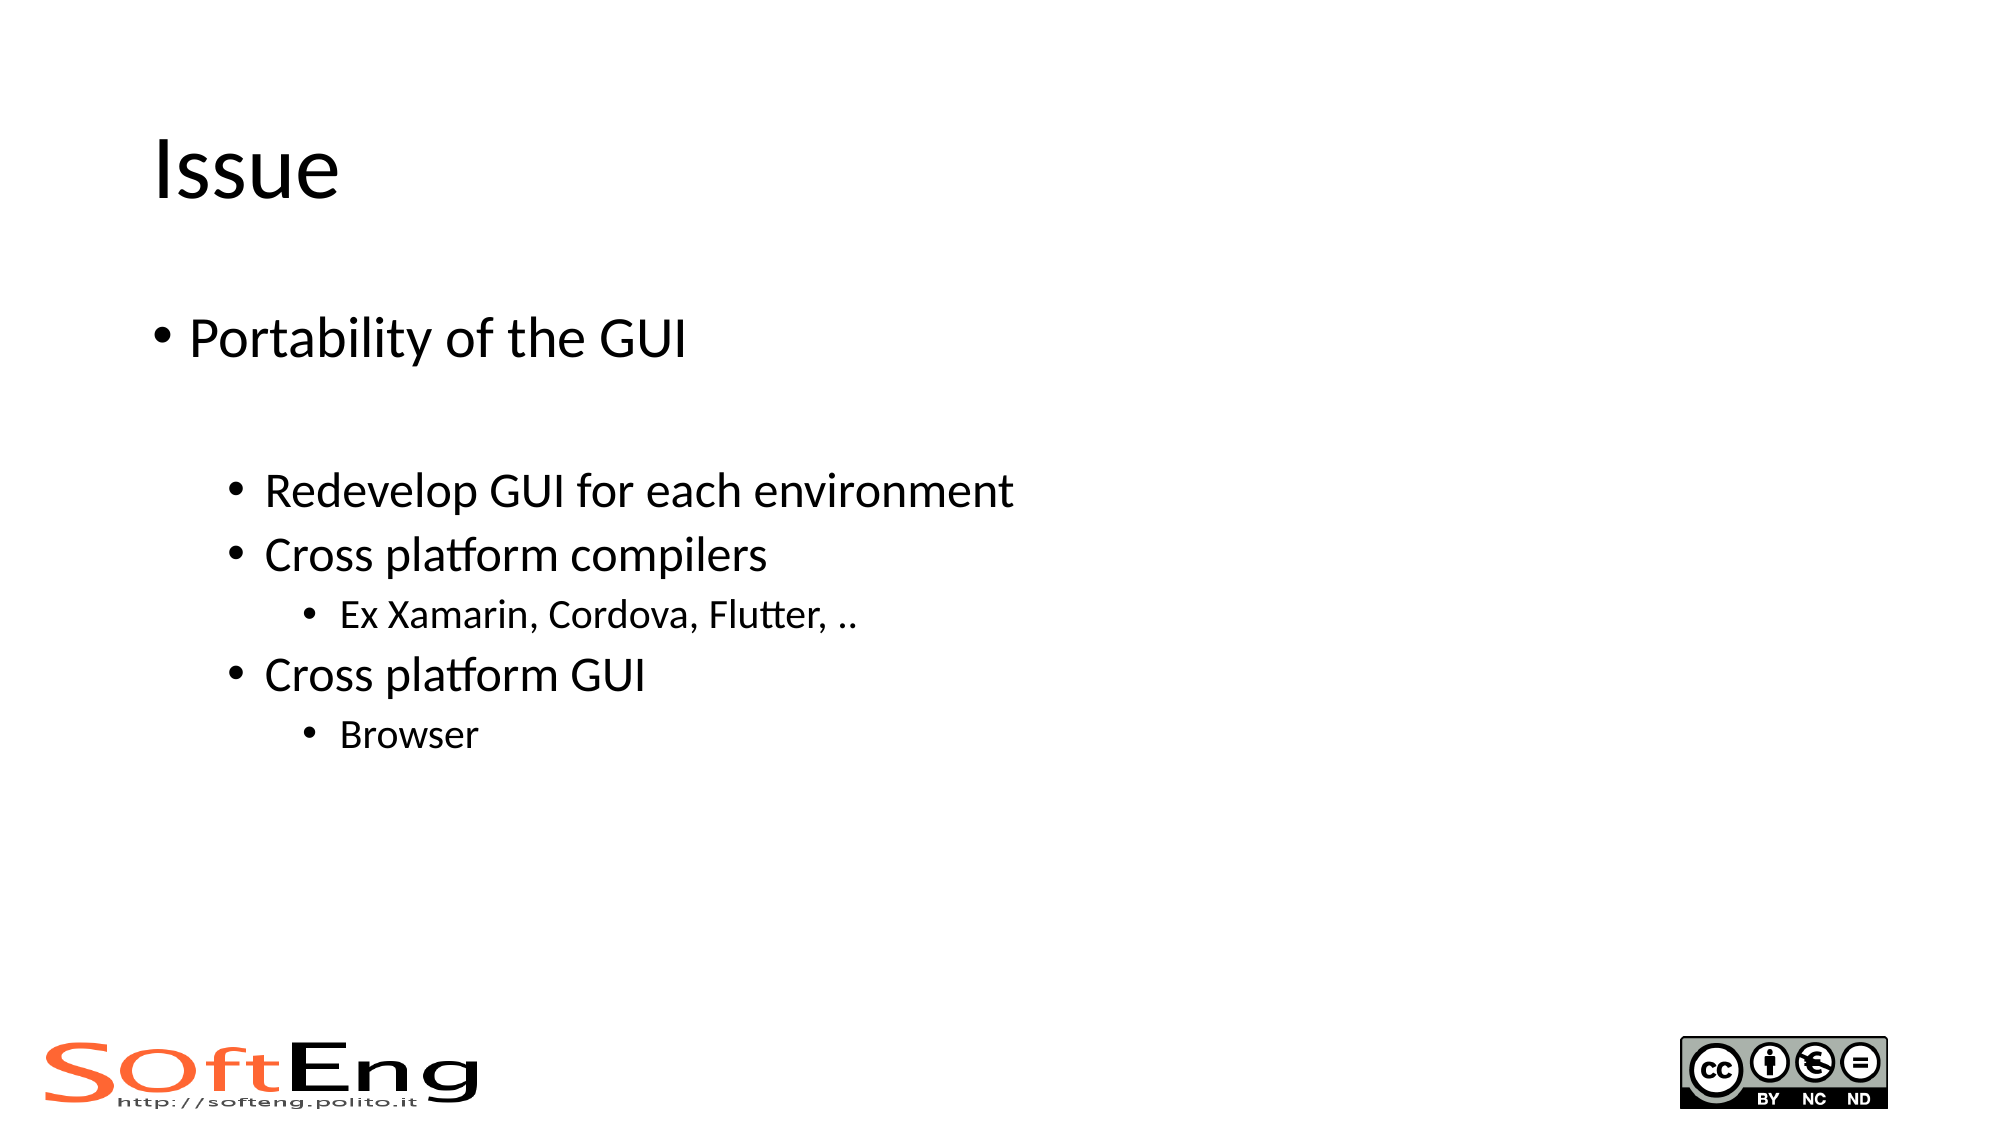

# Issue
Portability of the GUI

Redevelop GUI for each environment
Cross platform compilers
Ex Xamarin, Cordova, Flutter, ..
Cross platform GUI
Browser